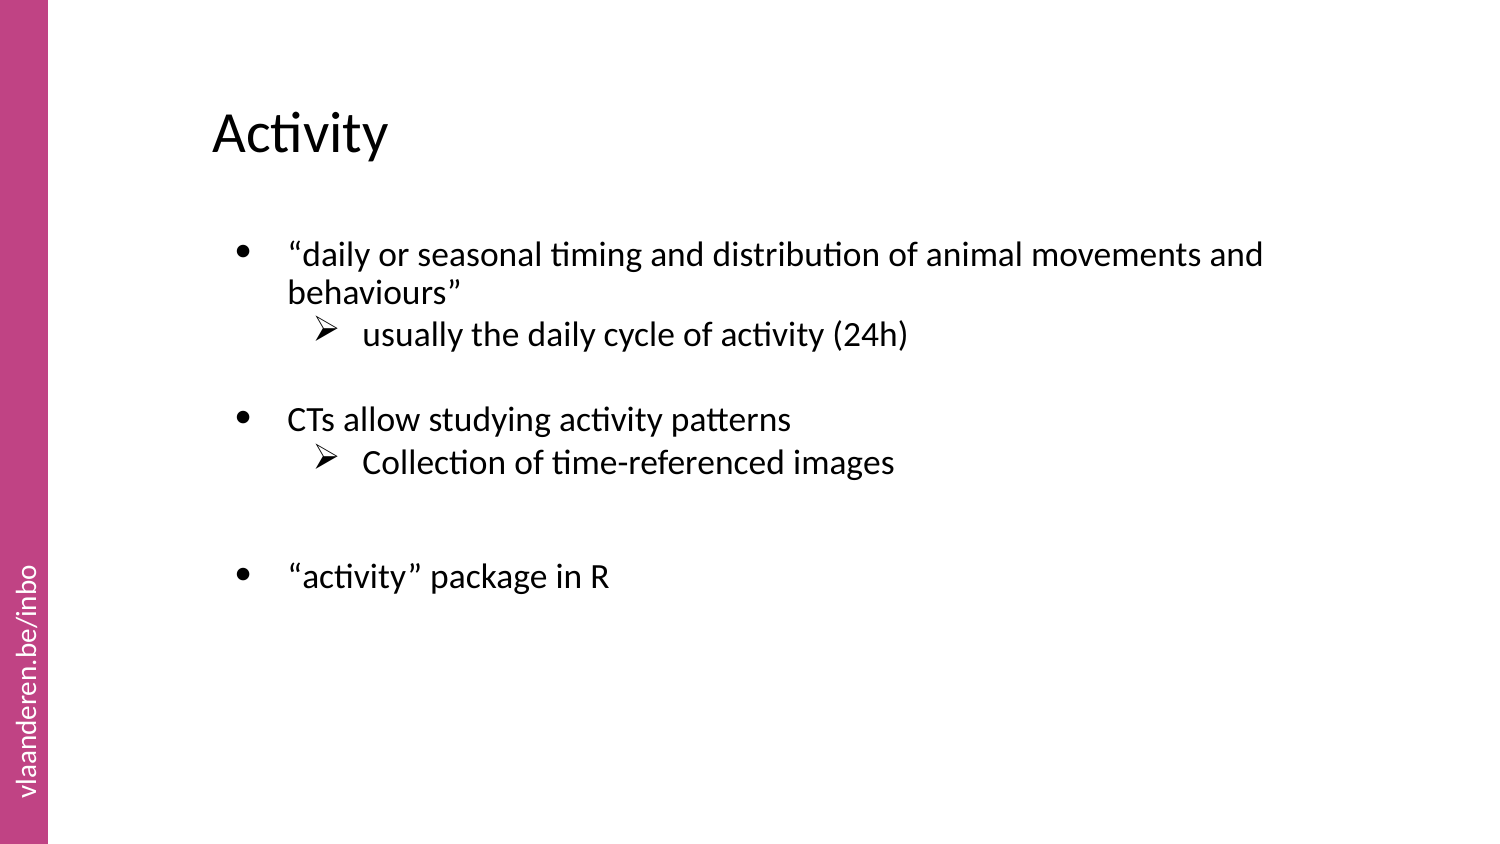

# Activity
“daily or seasonal timing and distribution of animal movements and behaviours”
usually the daily cycle of activity (24h)

CTs allow studying activity patterns
Collection of time-referenced images

“activity” package in R